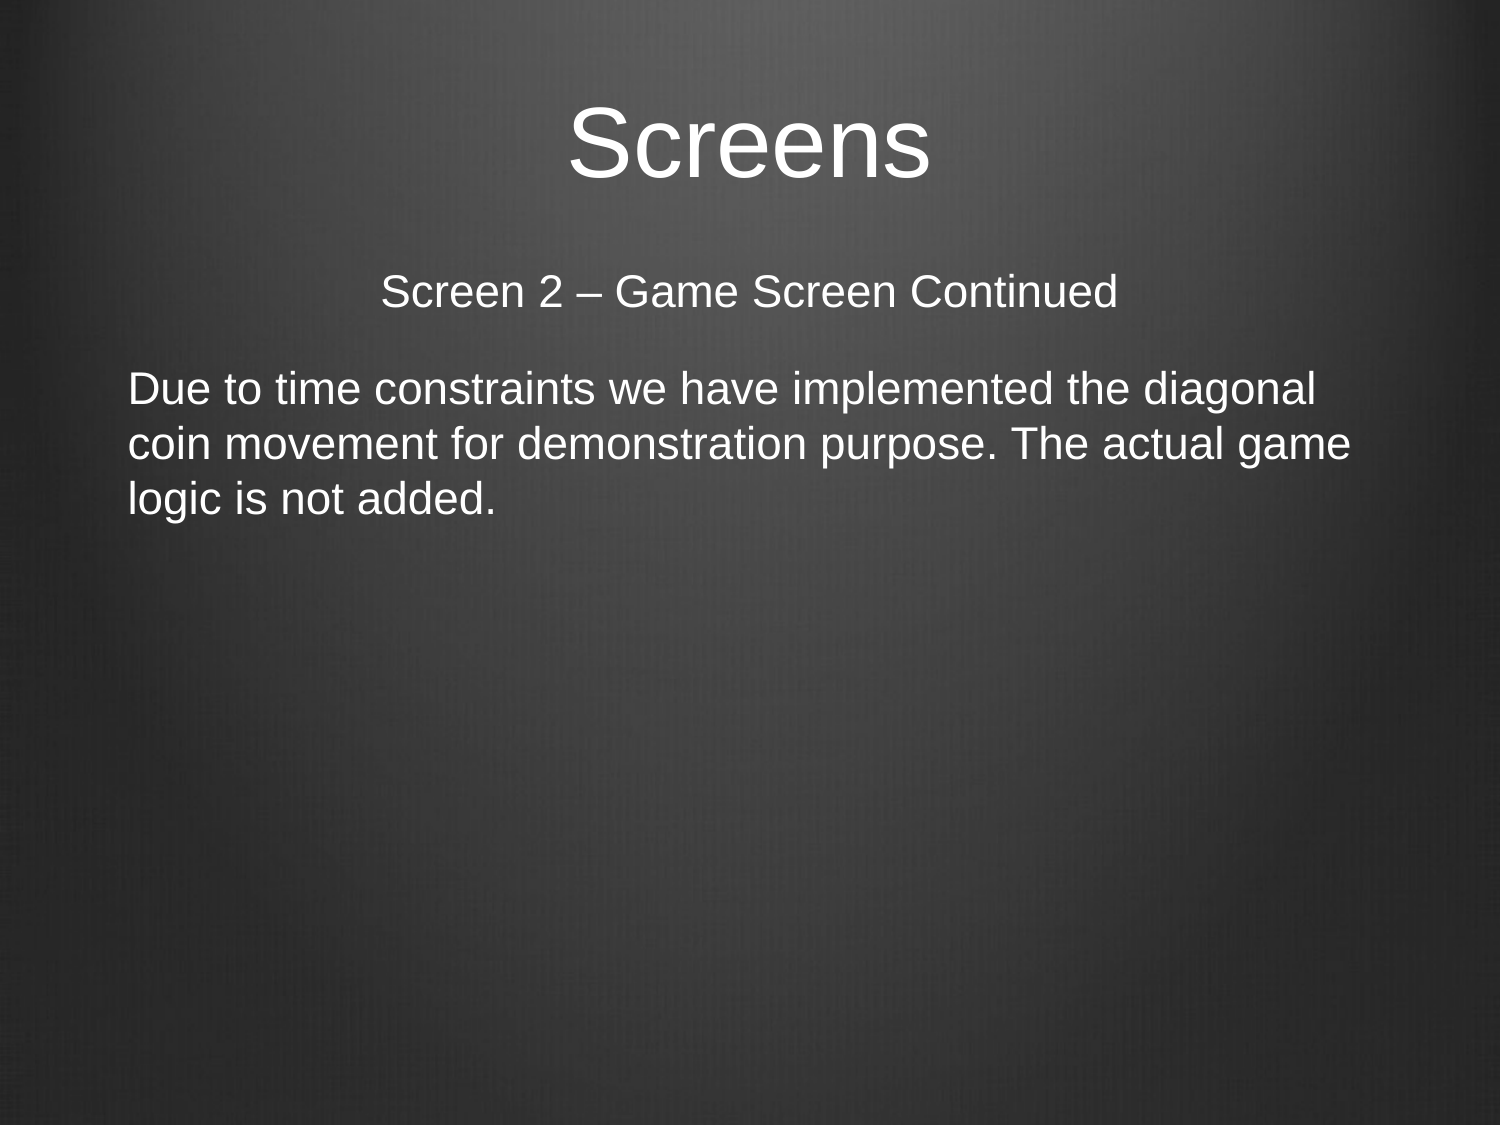

# Screens
Screen 2 – Game Screen Continued
Due to time constraints we have implemented the diagonal coin movement for demonstration purpose. The actual game logic is not added.